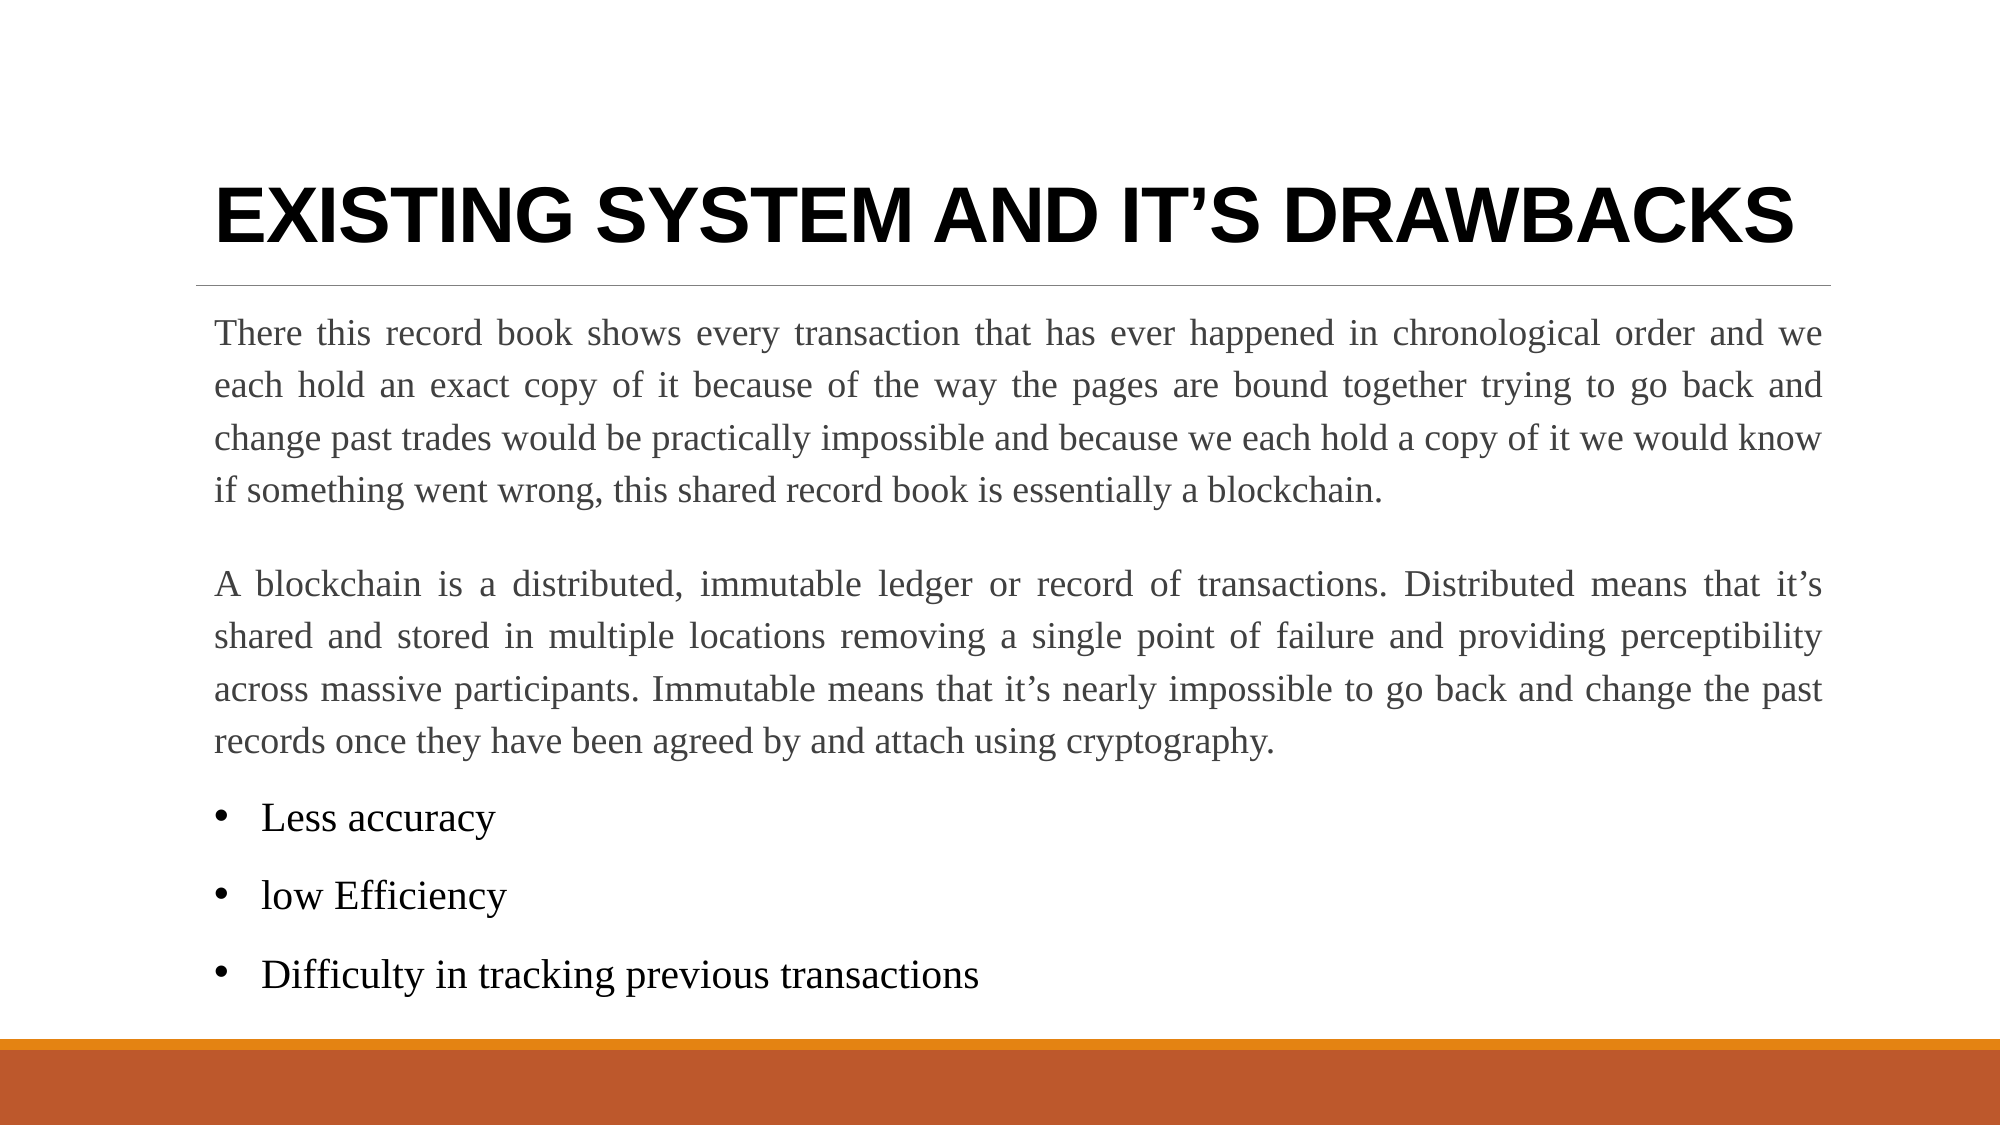

# EXISTING SYSTEM AND IT’S DRAWBACKS
There this record book shows every transaction that has ever happened in chronological order and we each hold an exact copy of it because of the way the pages are bound together trying to go back and change past trades would be practically impossible and because we each hold a copy of it we would know if something went wrong, this shared record book is essentially a blockchain.
A blockchain is a distributed, immutable ledger or record of transactions. Distributed means that it’s shared and stored in multiple locations removing a single point of failure and providing perceptibility across massive participants. Immutable means that it’s nearly impossible to go back and change the past records once they have been agreed by and attach using cryptography.

Less accuracy
low Efficiency
Difficulty in tracking previous transactions